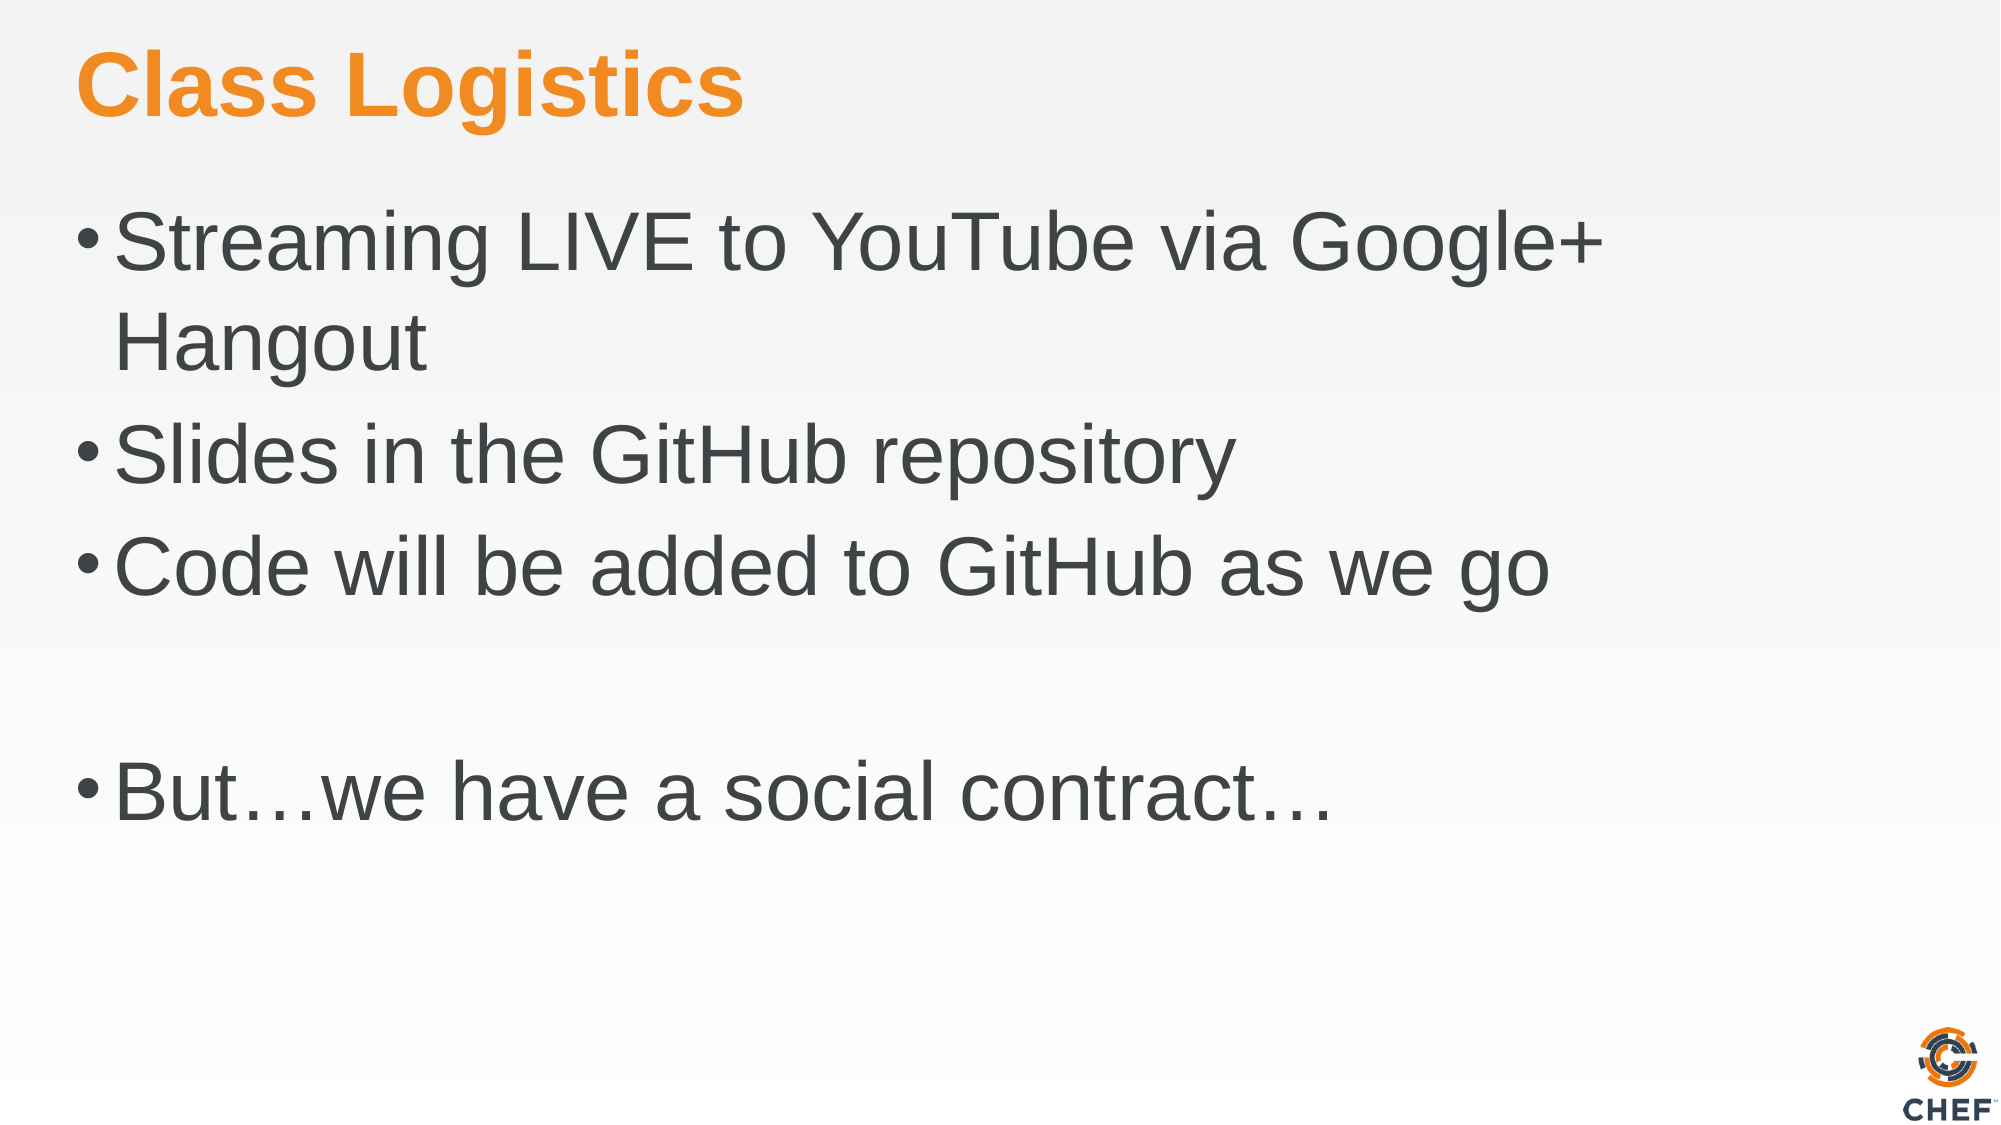

# Class Logistics
Streaming LIVE to YouTube via Google+ Hangout
Slides in the GitHub repository
Code will be added to GitHub as we go

But…we have a social contract…